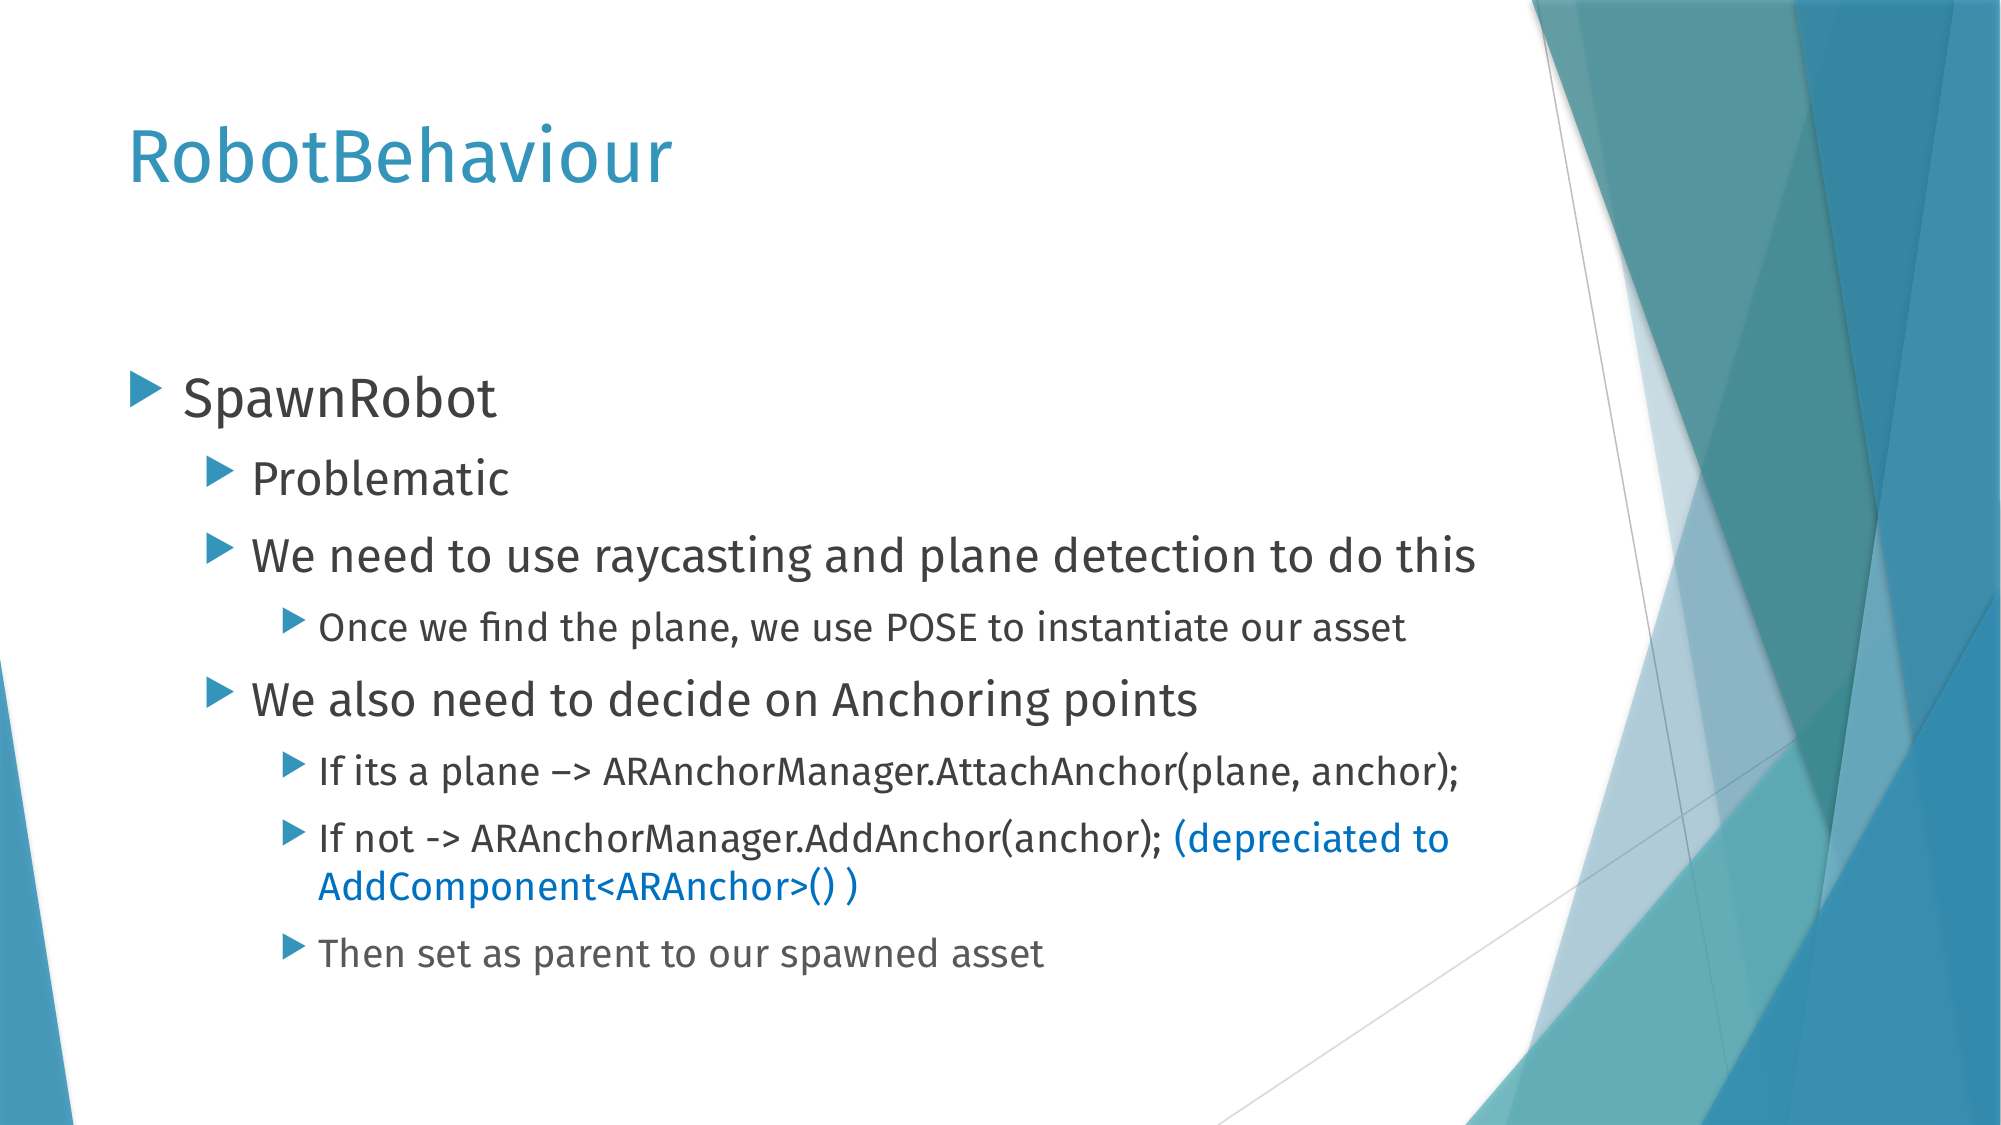

# RobotBehaviour
SpawnRobot
Problematic
We need to use raycasting and plane detection to do this
Once we find the plane, we use POSE to instantiate our asset
We also need to decide on Anchoring points
If its a plane –> ARAnchorManager.AttachAnchor(plane, anchor);
If not -> ARAnchorManager.AddAnchor(anchor); (depreciated to AddComponent<ARAnchor>() )
Then set as parent to our spawned asset